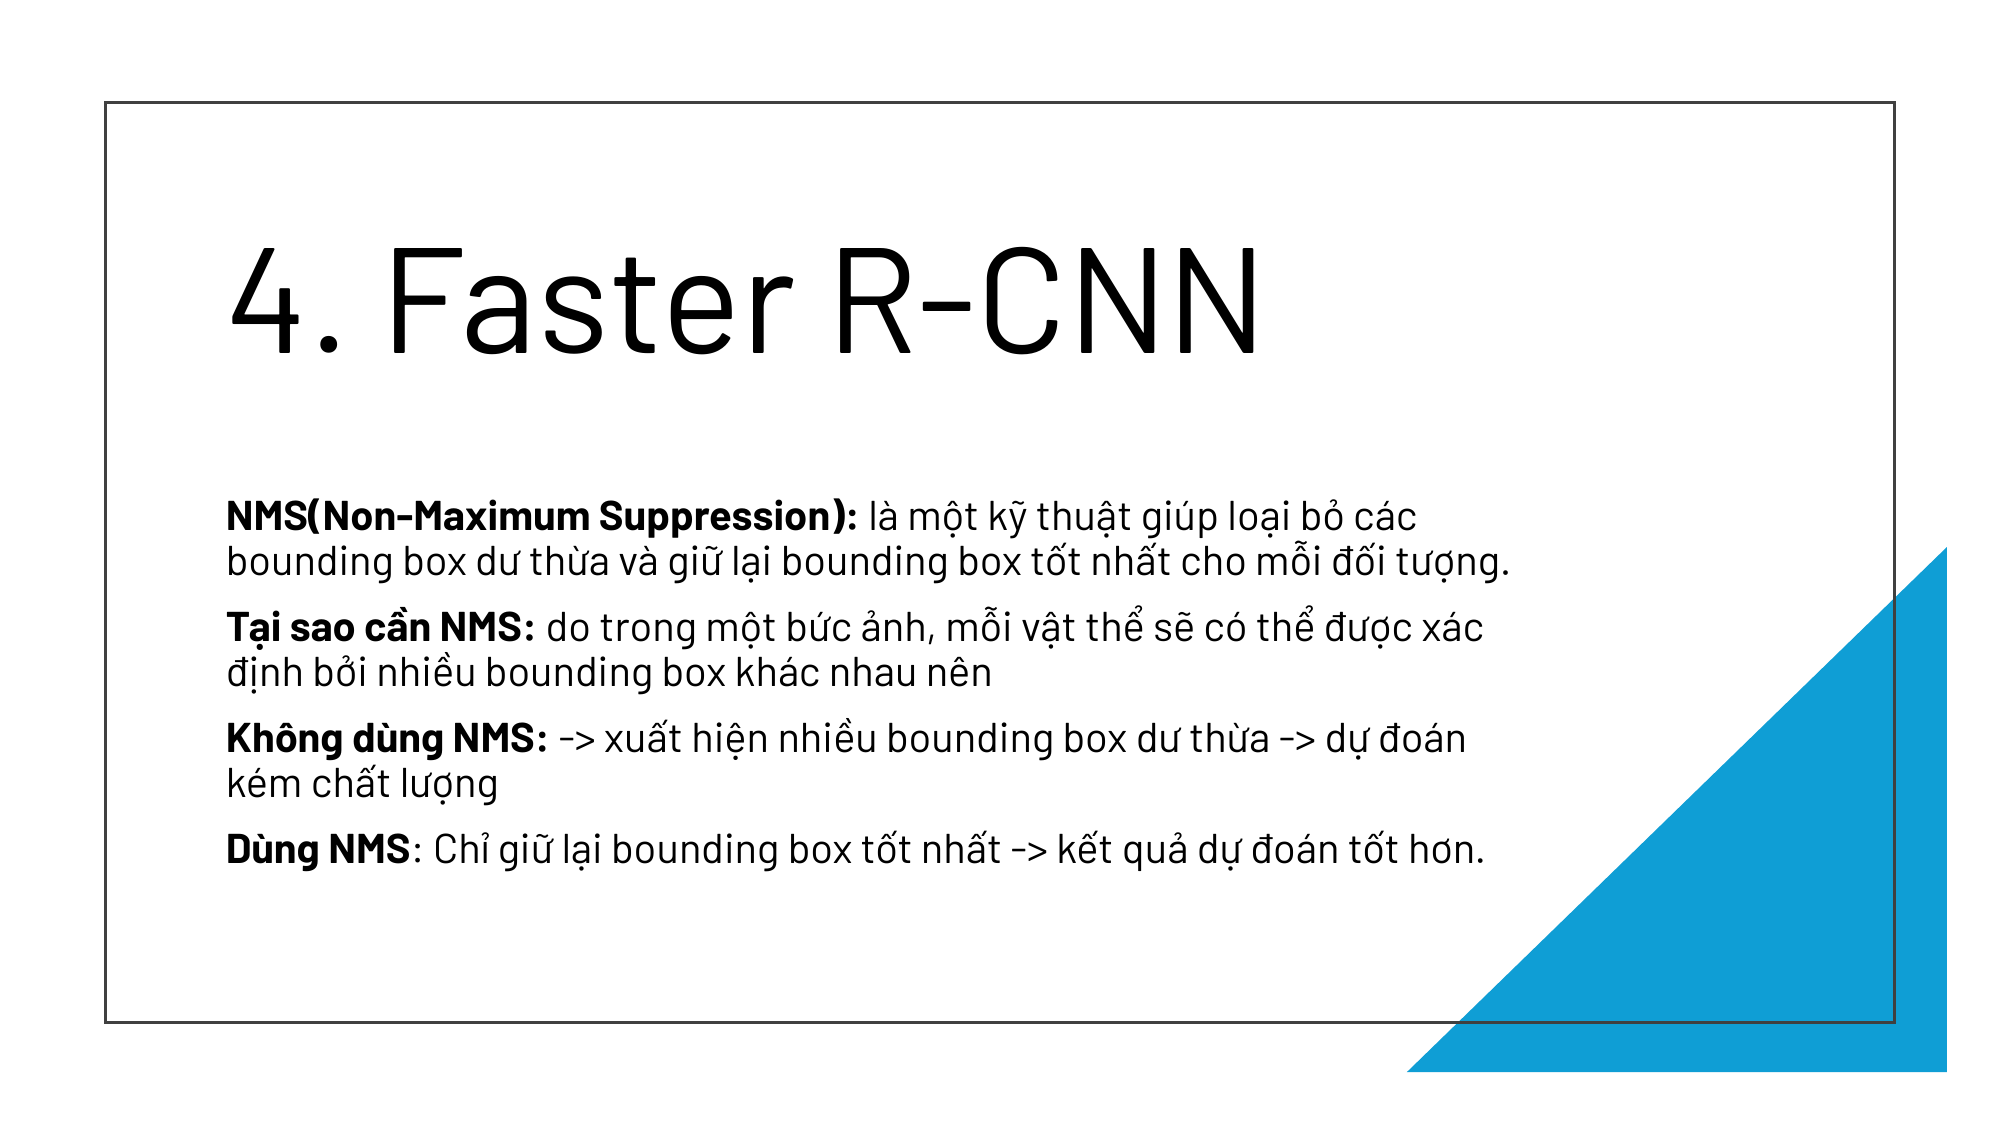

# 4. Faster R-CNN
NMS(Non-Maximum Suppression): là một kỹ thuật giúp loại bỏ các bounding box dư thừa và giữ lại bounding box tốt nhất cho mỗi đối tượng.
Tại sao cần NMS: do trong một bức ảnh, mỗi vật thể sẽ có thể được xác định bởi nhiều bounding box khác nhau nên
Không dùng NMS: -> xuất hiện nhiều bounding box dư thừa -> dự đoán kém chất lượng
Dùng NMS: Chỉ giữ lại bounding box tốt nhất -> kết quả dự đoán tốt hơn.